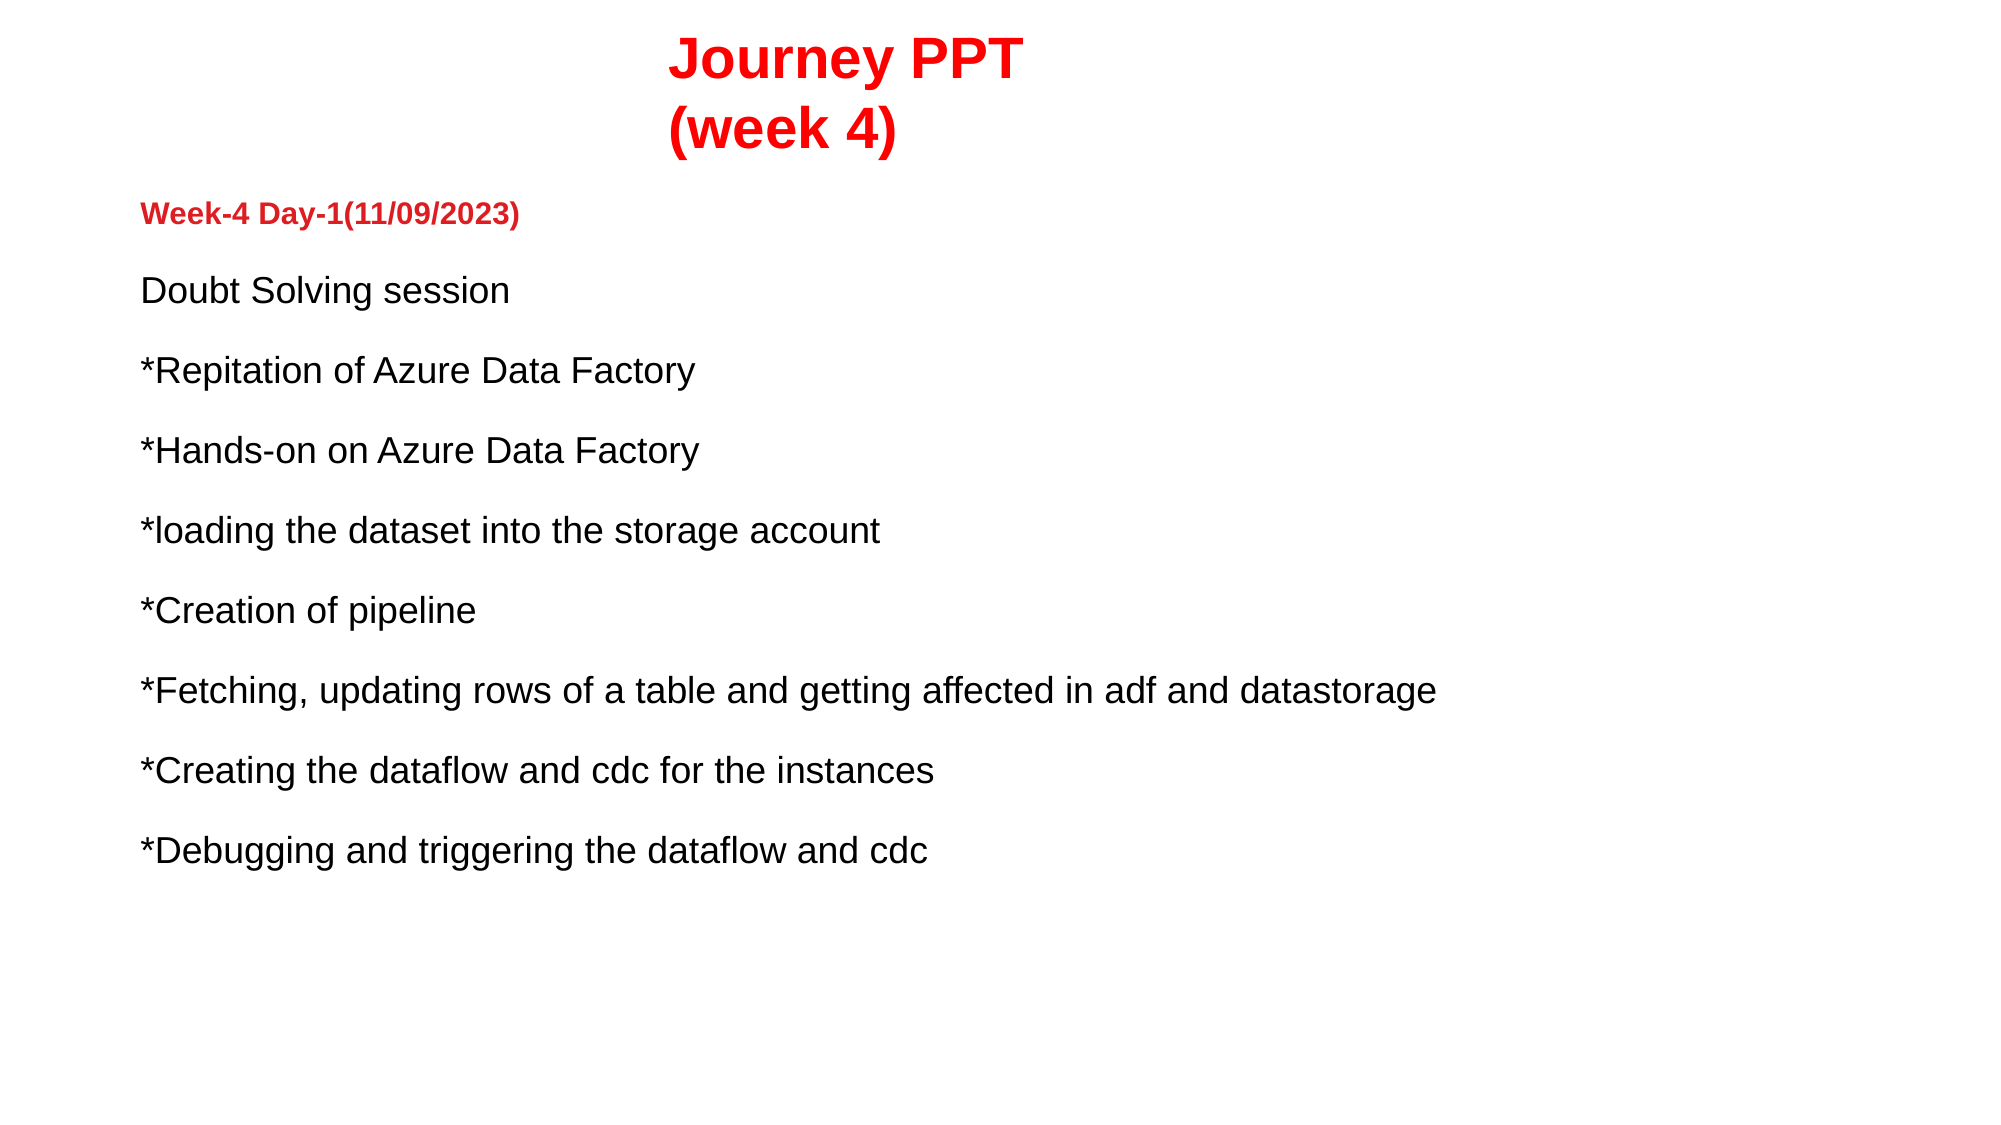

Journey PPT
(week 4)
Week-4 Day-1(11/09/2023)
Doubt Solving session
*Repitation of Azure Data Factory
*Hands-on on Azure Data Factory
*loading the dataset into the storage account
*Creation of pipeline
*Fetching, updating rows of a table and getting affected in adf and datastorage
*Creating the dataflow and cdc for the instances
*Debugging and triggering the dataflow and cdc